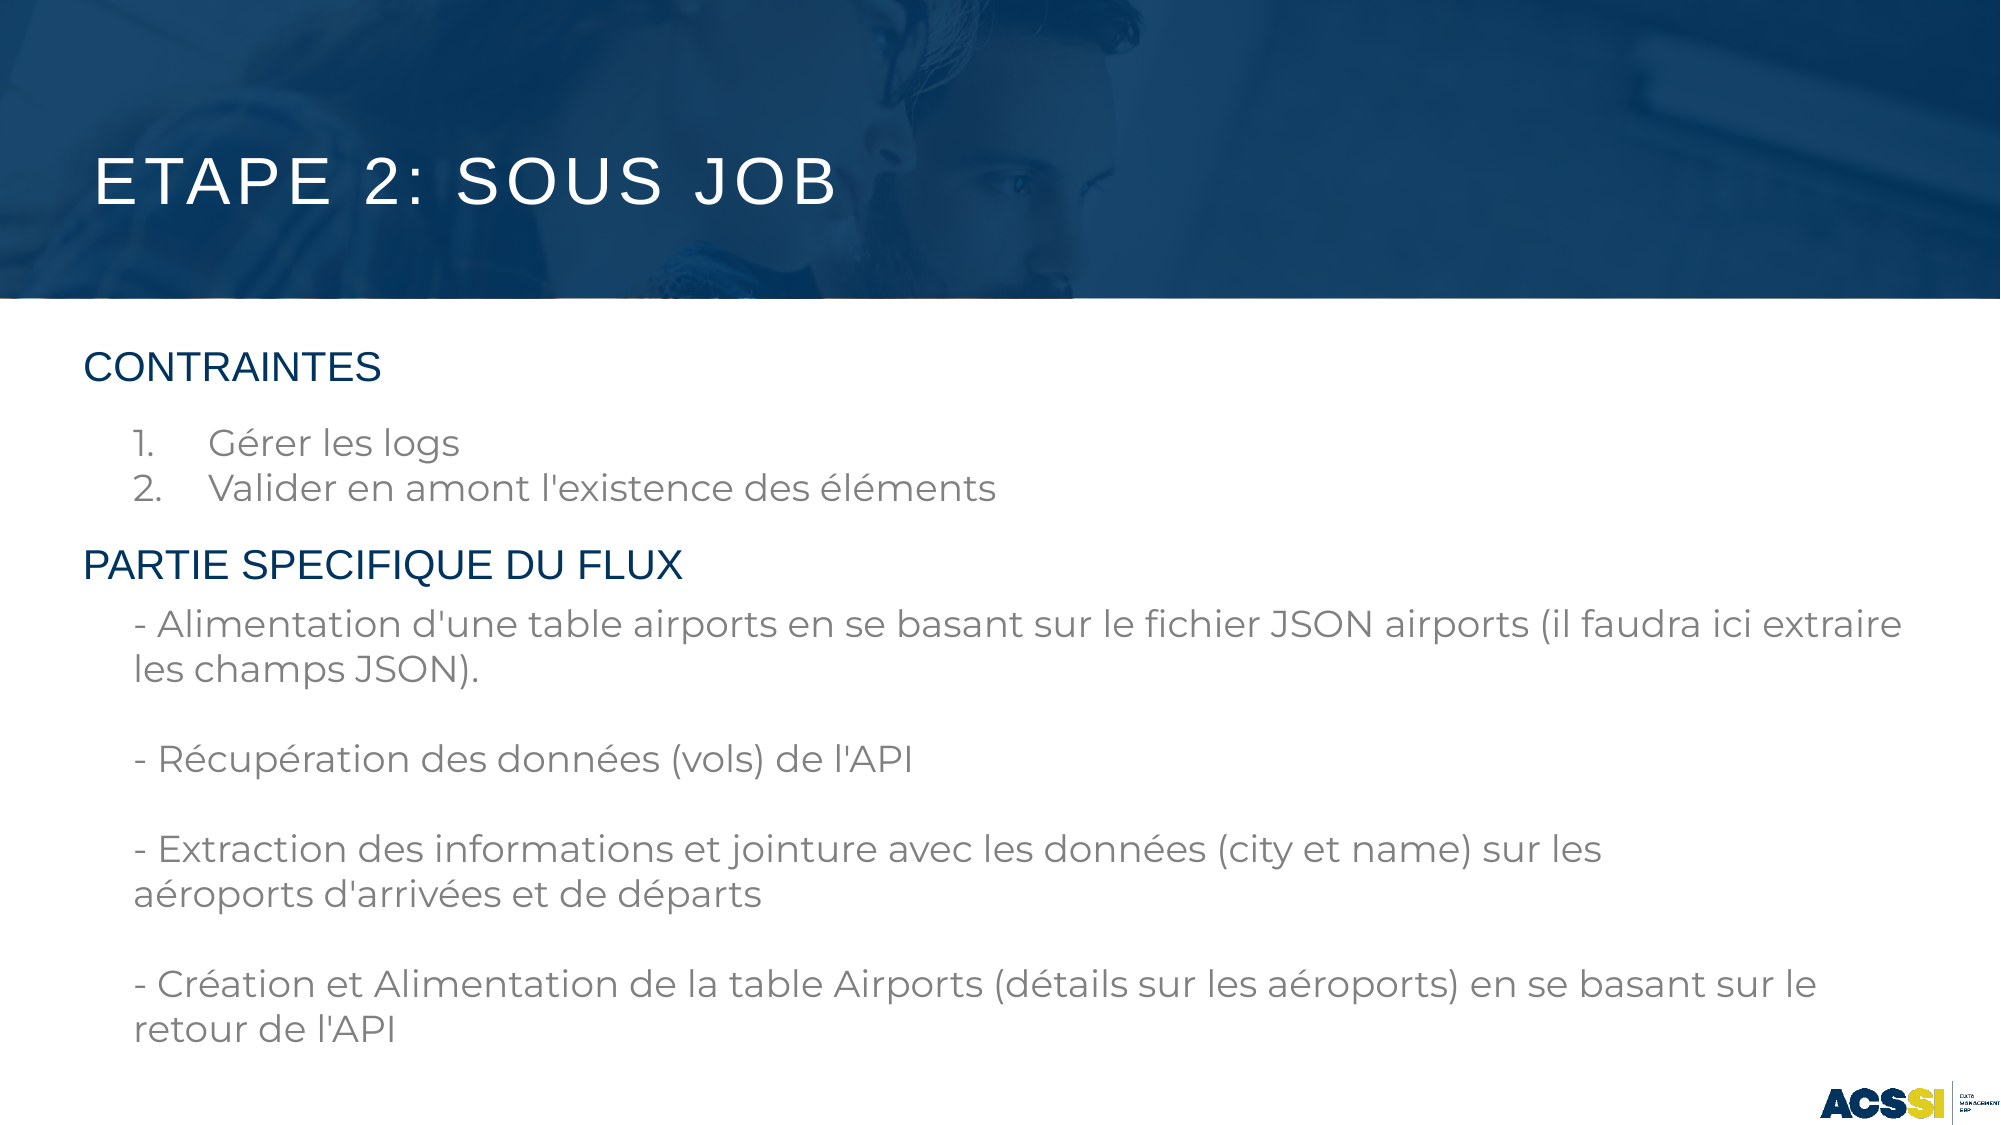

# Etape 2: sous job
Contraintes
Gérer les logs
Valider en amont l'existence des éléments

Partie specifique du flux
- Alimentation d'une table airports en se basant sur le fichier JSON airports (il faudra ici extraire les champs JSON).

- Récupération des données (vols) de l'API

- Extraction des informations et jointure avec les données (city et name) sur les aéroports d'arrivées et de départs

- Création et Alimentation de la table Airports (détails sur les aéroports) en se basant sur le retour de l'API